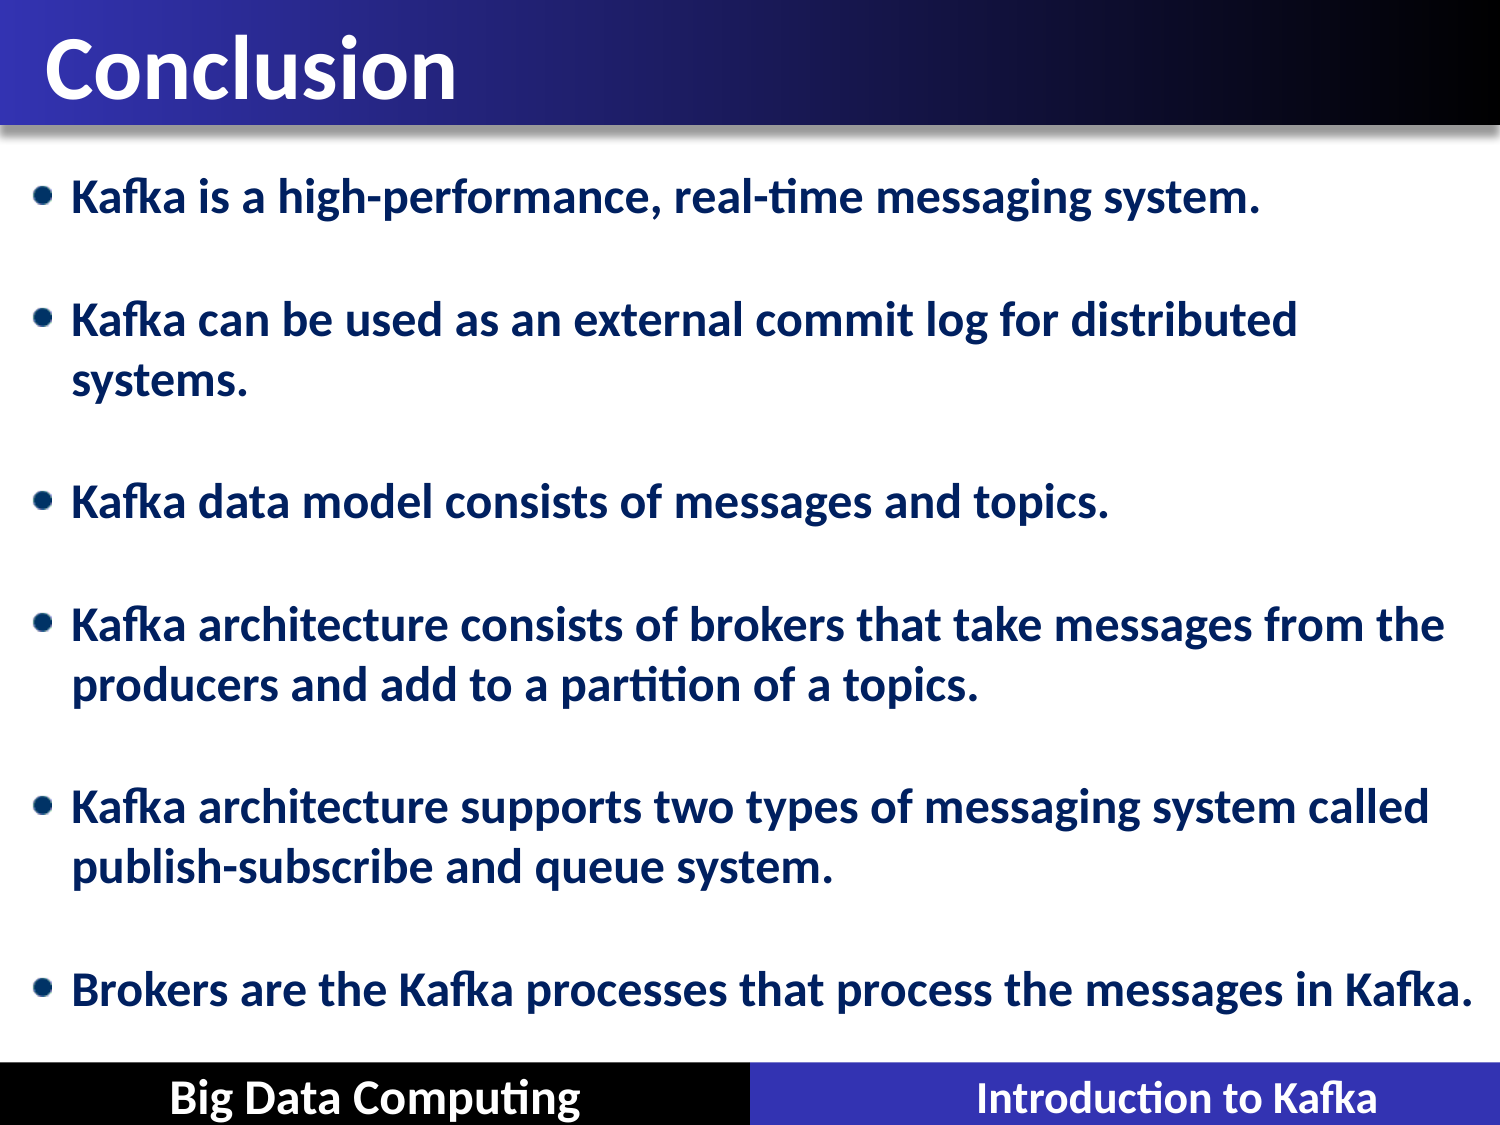

# Conclusion
Kafka is a high-performance, real-time messaging system.

Kafka can be used as an external commit log for distributed systems.

Kafka data model consists of messages and topics.

Kafka architecture consists of brokers that take messages from the producers and add to a partition of a topics.

Kafka architecture supports two types of messaging system called publish-subscribe and queue system.

Brokers are the Kafka processes that process the messages in Kafka.
Introduction to Kafka
Big Data Computing